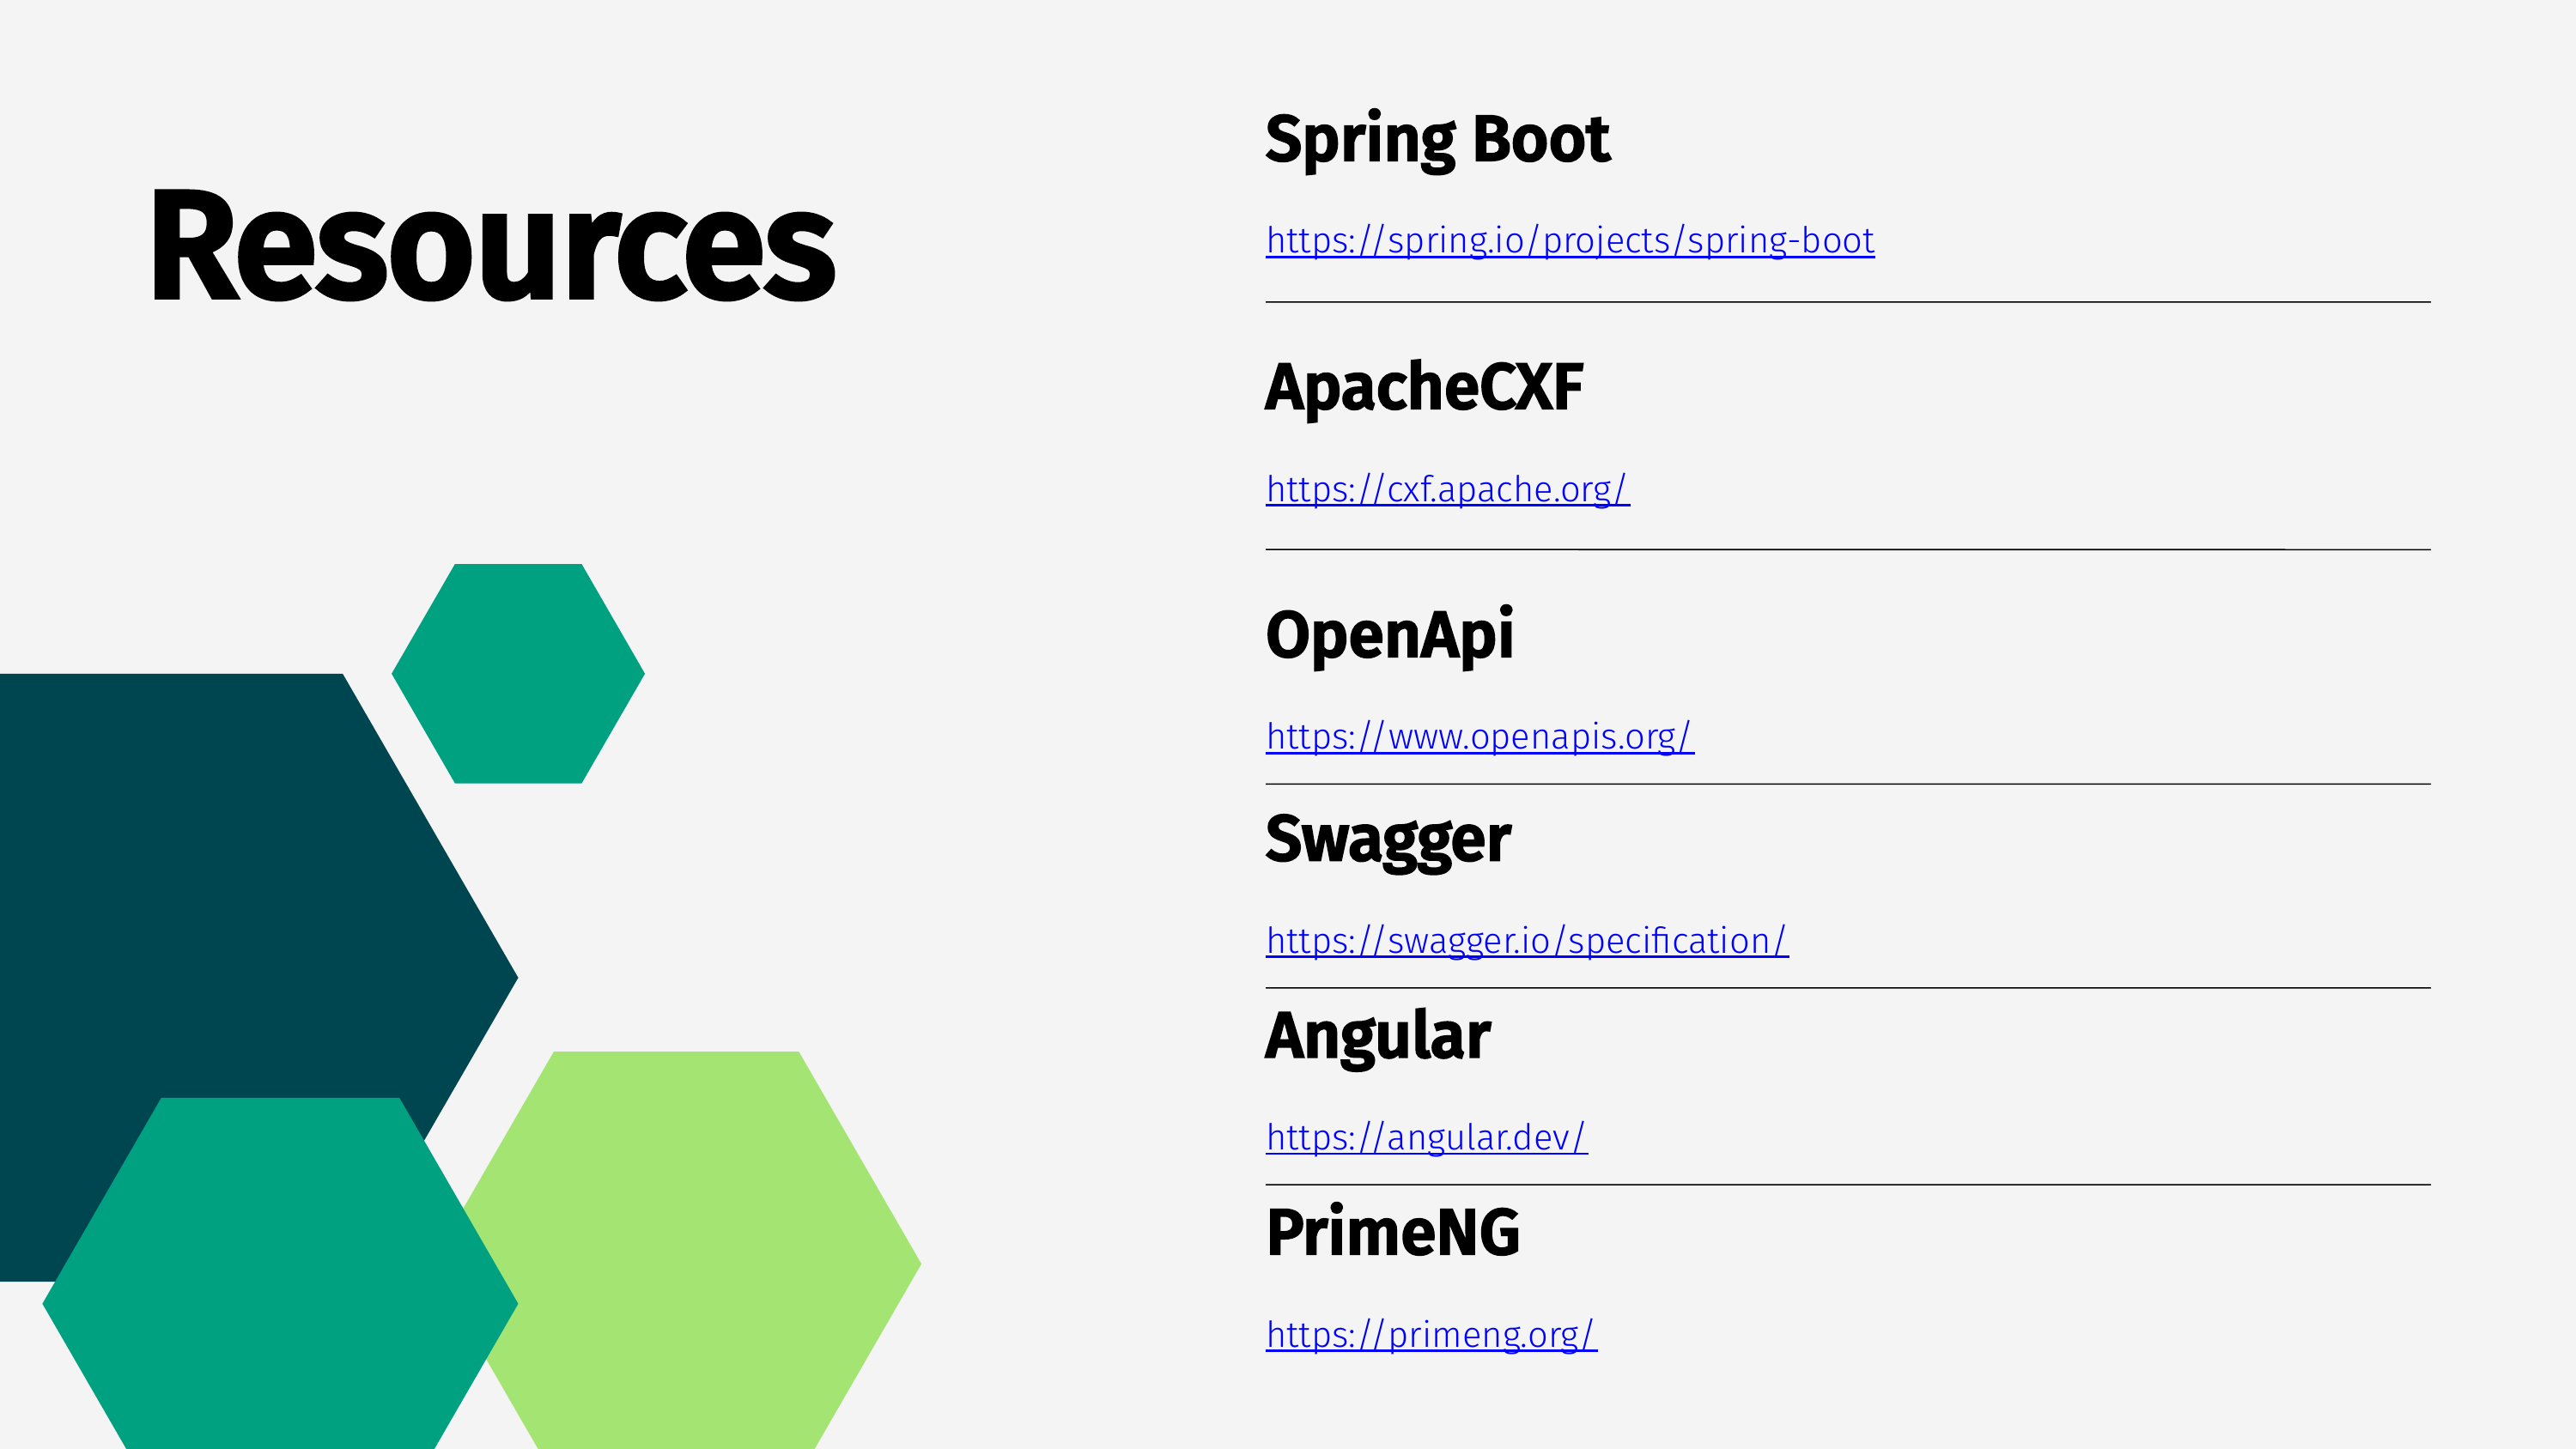

Spring Boot
https://spring.io/projects/spring-boot
Resources

ApacheCXF
https://cxf.apache.org/

OpenApi
https://www.openapis.org/

Swagger
https://swagger.io/specification/

Angular
https://angular.dev/

PrimeNG
https://primeng.org/